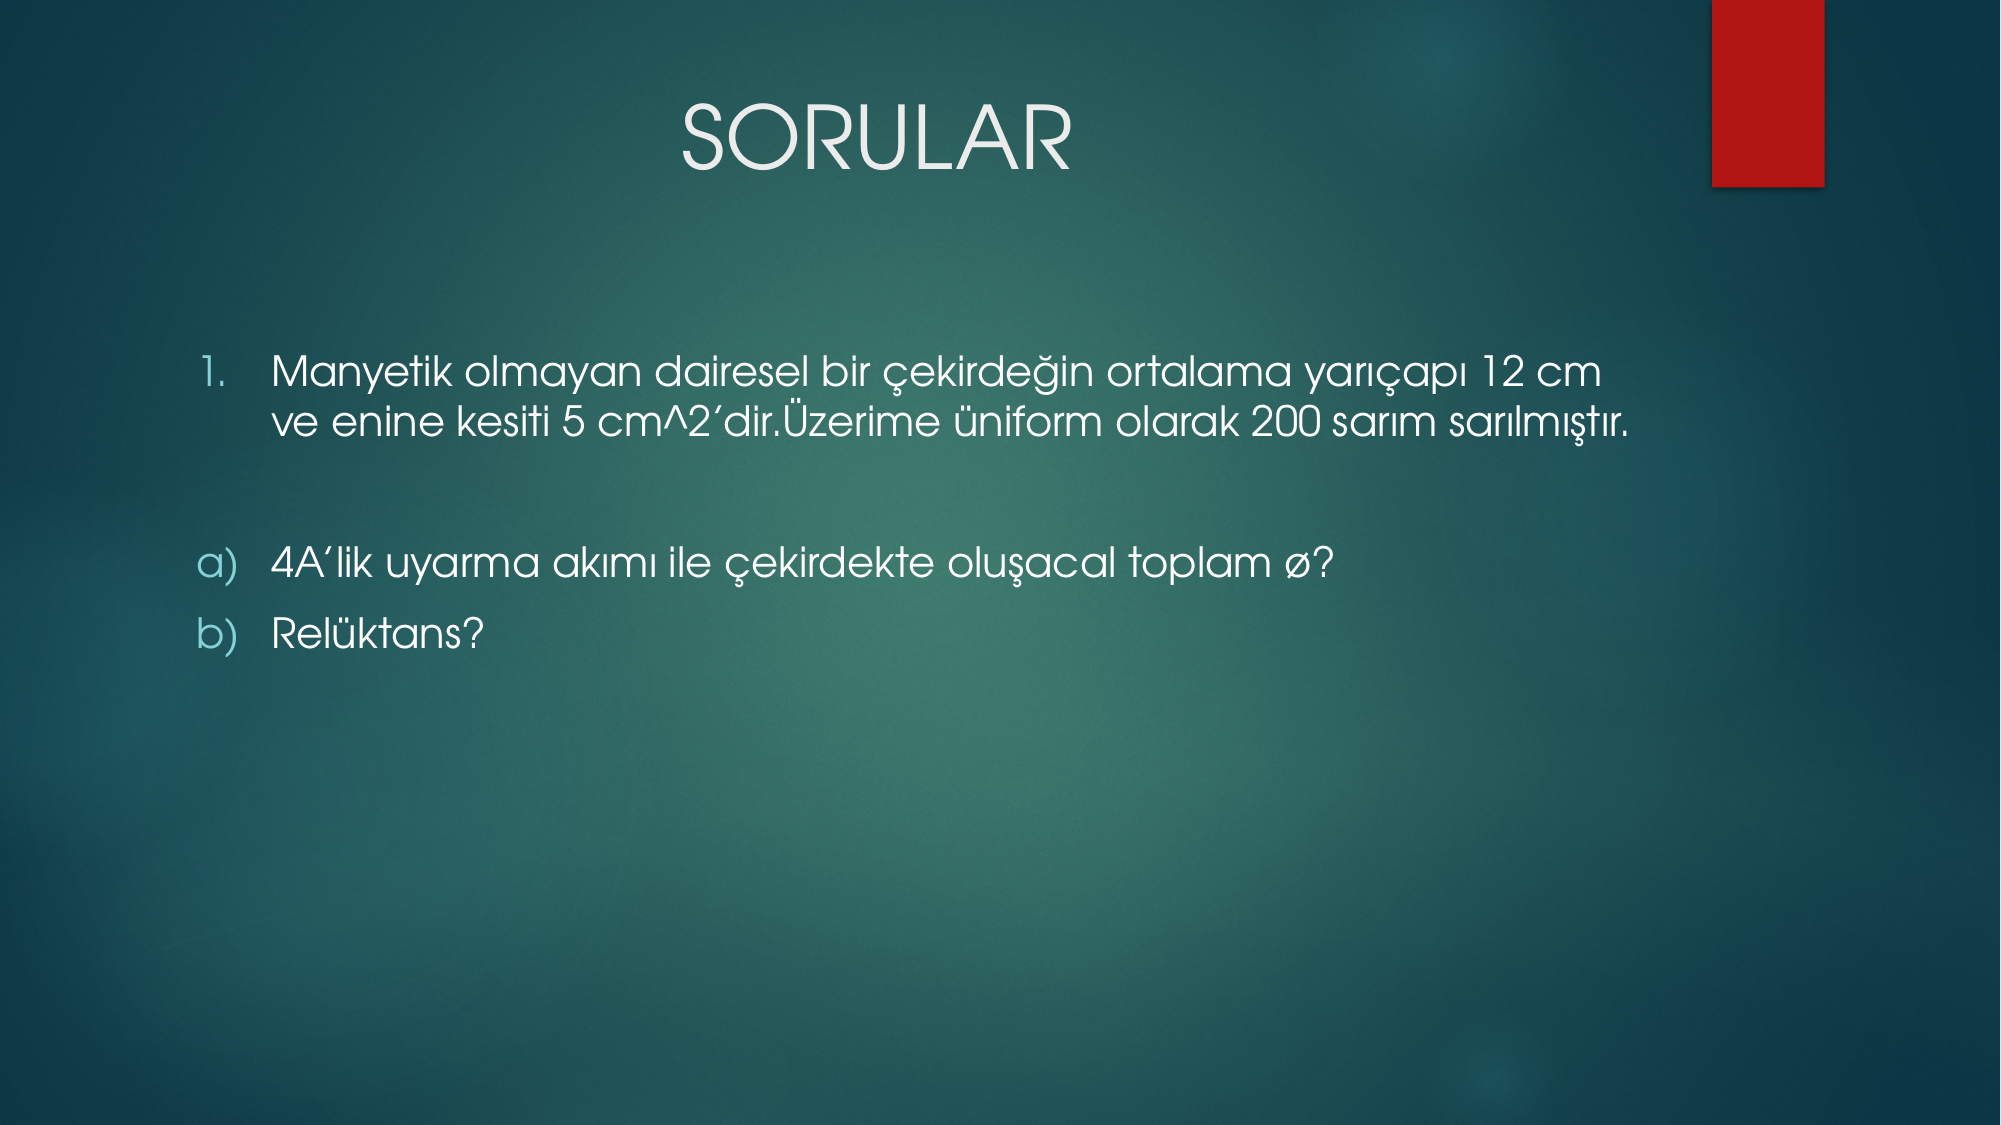

# SORULAR
Manyetik olmayan dairesel bir çekirdeğin ortalama yarıçapı 12 cm ve enine kesiti 5 cm^2’dir.Üzerime üniform olarak 200 sarım sarılmıştır.

4A’lik uyarma akımı ile çekirdekte oluşacal toplam ø?
Relüktans?